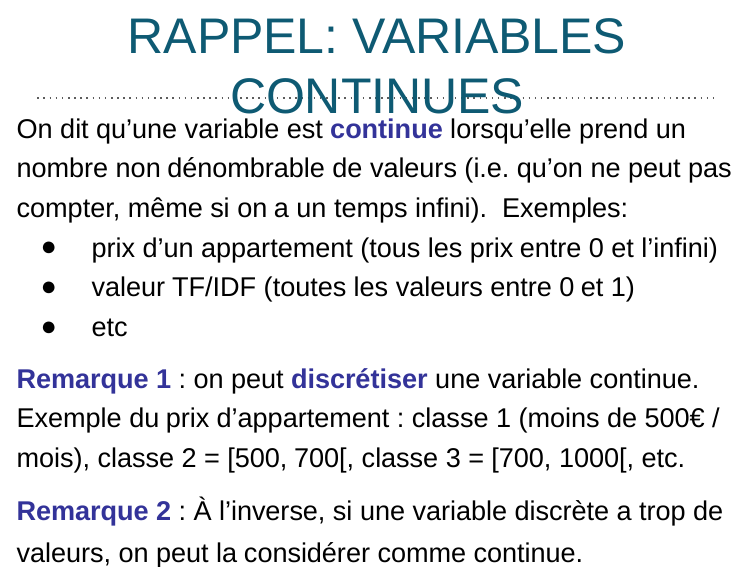

# RAPPEL: VARIABLES CONTINUES
On dit qu’une variable est continue lorsqu’elle prend un nombre non dénombrable de valeurs (i.e. qu’on ne peut pas compter, même si on a un temps infini).  Exemples:
prix d’un appartement (tous les prix entre 0 et l’infini)
valeur TF/IDF (toutes les valeurs entre 0 et 1)
etc

Remarque 1 : on peut discrétiser une variable continue. Exemple du prix d’appartement : classe 1 (moins de 500€ / mois), classe 2 = [500, 700[, classe 3 = [700, 1000[, etc.

Remarque 2 : À l’inverse, si une variable discrète a trop de valeurs, on peut la considérer comme continue.